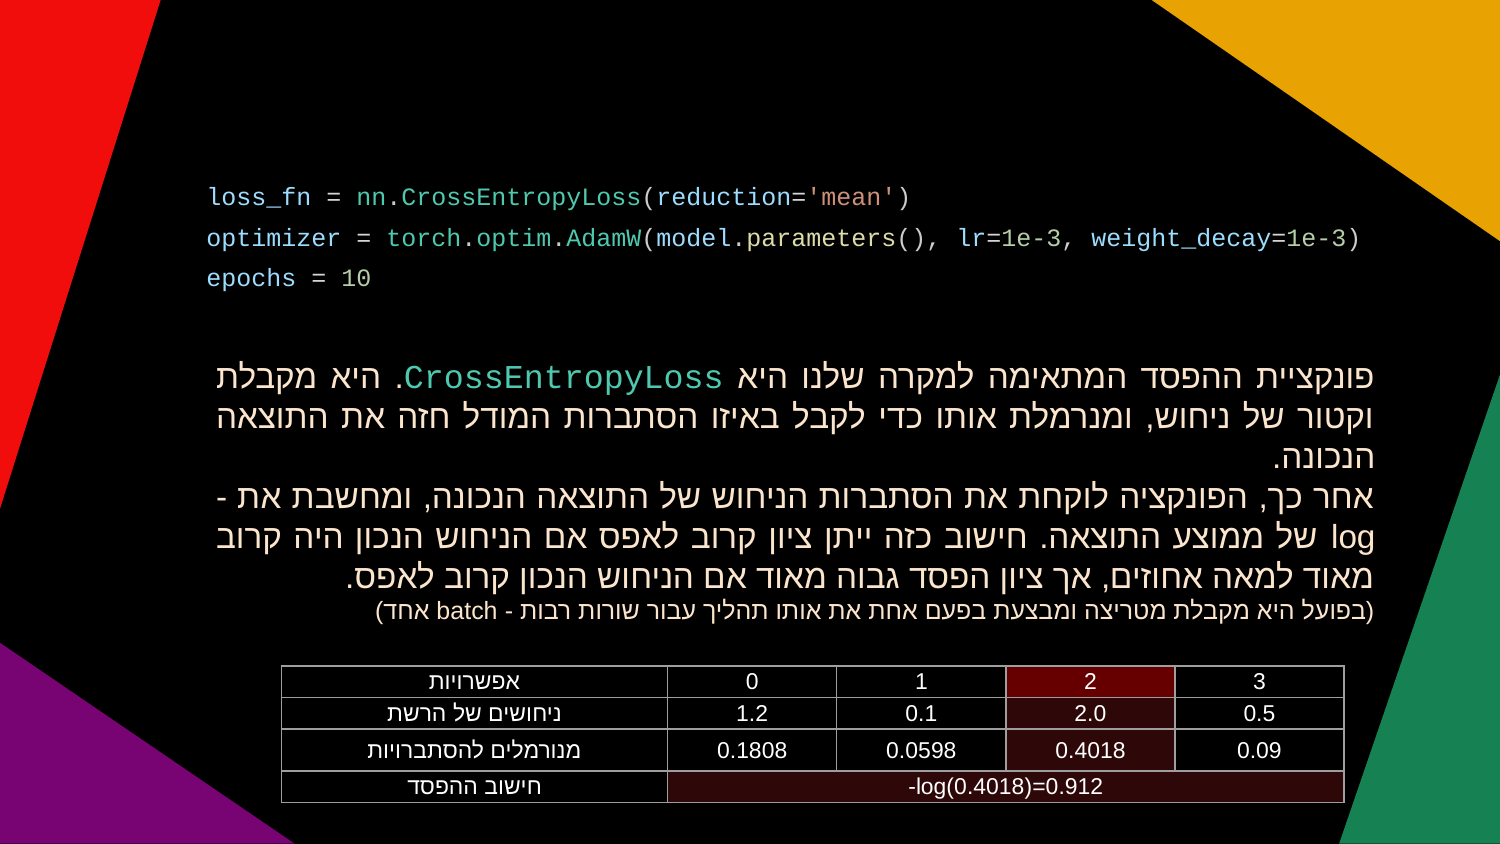

# loss_fn = nn.CrossEntropyLoss(reduction='mean')
   optimizer = torch.optim.AdamW(model.parameters(), lr=1e-3, weight_decay=1e-3)
   epochs = 10

פונקציית ההפסד המתאימה למקרה שלנו היא CrossEntropyLoss. היא מקבלת וקטור של ניחוש, ומנרמלת אותו כדי לקבל באיזו הסתברות המודל חזה את התוצאה הנכונה.
אחר כך, הפונקציה לוקחת את הסתברות הניחוש של התוצאה הנכונה, ומחשבת את -log של ממוצע התוצאה. חישוב כזה ייתן ציון קרוב לאפס אם הניחוש הנכון היה קרוב מאוד למאה אחוזים, אך ציון הפסד גבוה מאוד אם הניחוש הנכון קרוב לאפס.
(בפועל היא מקבלת מטריצה ומבצעת בפעם אחת את אותו תהליך עבור שורות רבות - batch אחד)
| אפשרויות | 0 | 1 | 2 | 3 |
| --- | --- | --- | --- | --- |
| ניחושים של הרשת | 1.2 | 0.1 | 2.0 | 0.5 |
| מנורמלים להסתברויות | 0.1808 | 0.0598 | 0.4018 | 0.09 |
| חישוב ההפסד | -log(0.4018)=0.912 |  |  |  |